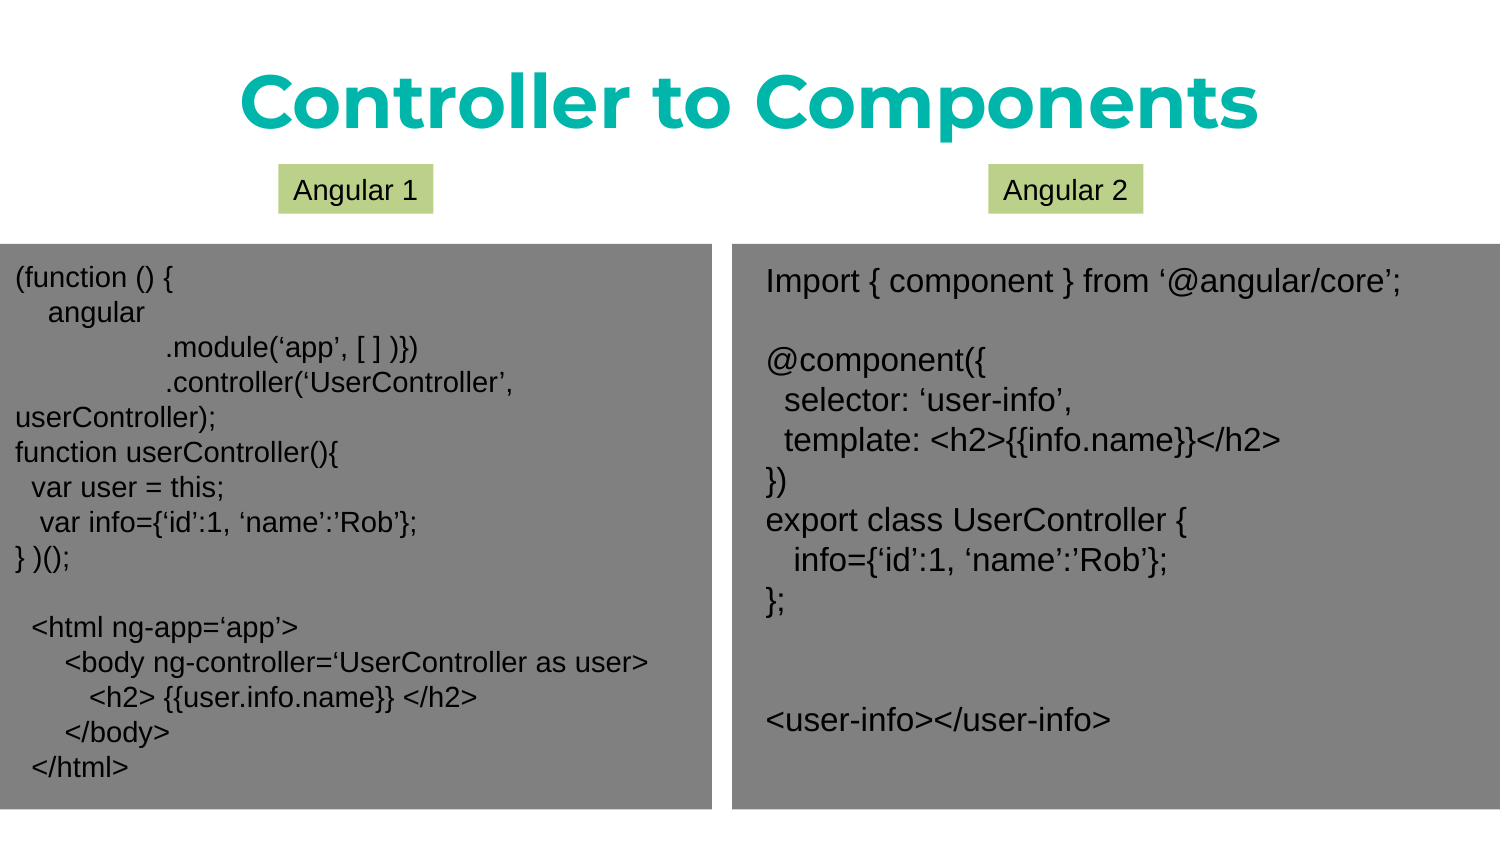

# Controller to Components
Angular 1
Angular 2
(function () {
    angular
	.module(‘app’, [ ] )})
	.controller(‘UserController’,     	userController);
function userController(){
  var user = this;
   var info={‘id’:1, ‘name’:’Rob’};
} )();

  <html ng-app=‘app’>
      <body ng-controller=‘UserController as user>
         <h2> {{user.info.name}} </h2>
      </body>
  </html>

  Import { component } from ‘@angular/core’;

  @component({
    selector: ‘user-info’,
    template: <h2>{{info.name}}</h2>
  })
  export class UserController {
     info={‘id’:1, ‘name’:’Rob’};
  };

  <user-info></user-info>